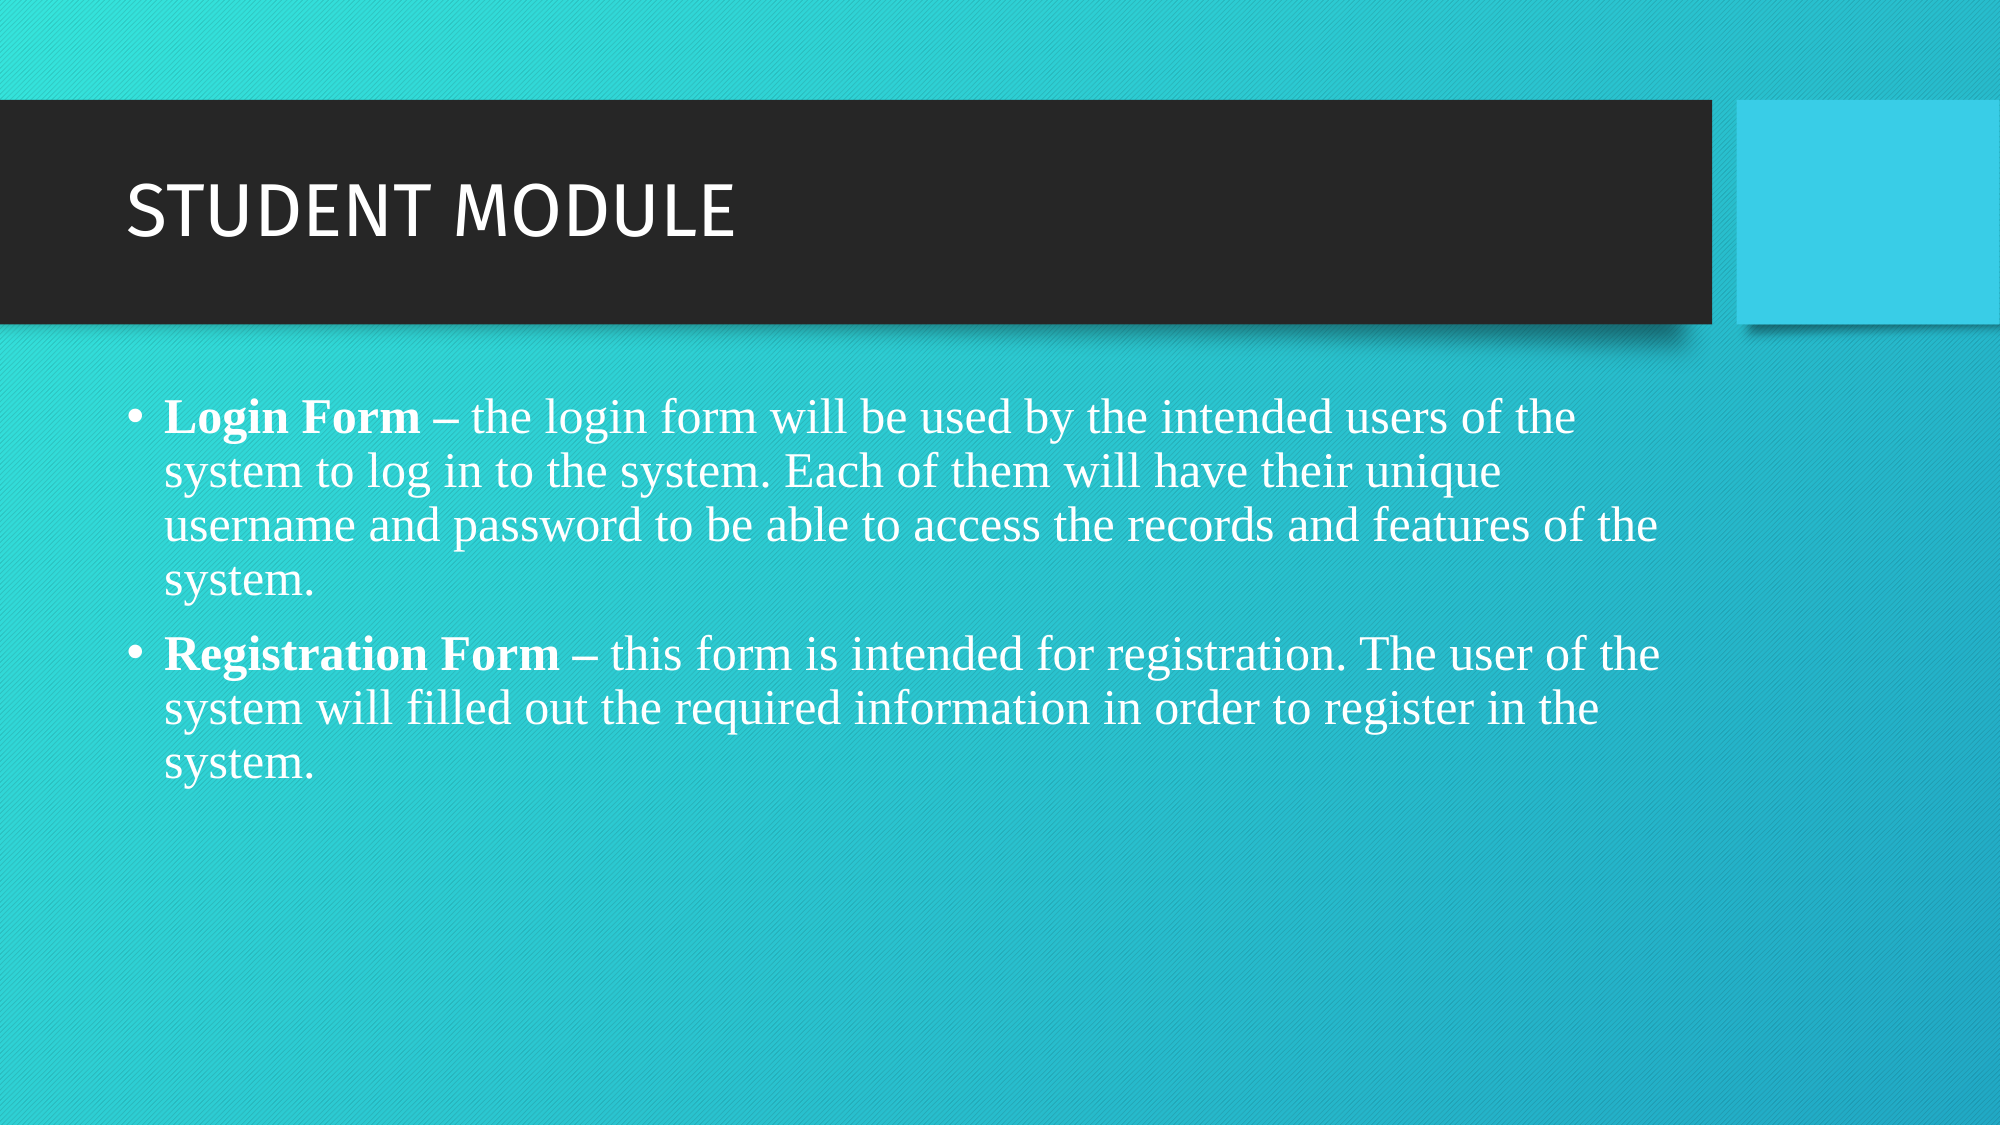

# STUDENT MODULE
Login Form – the login form will be used by the intended users of the system to log in to the system. Each of them will have their unique username and password to be able to access the records and features of the system.
Registration Form – this form is intended for registration. The user of the system will filled out the required information in order to register in the system.